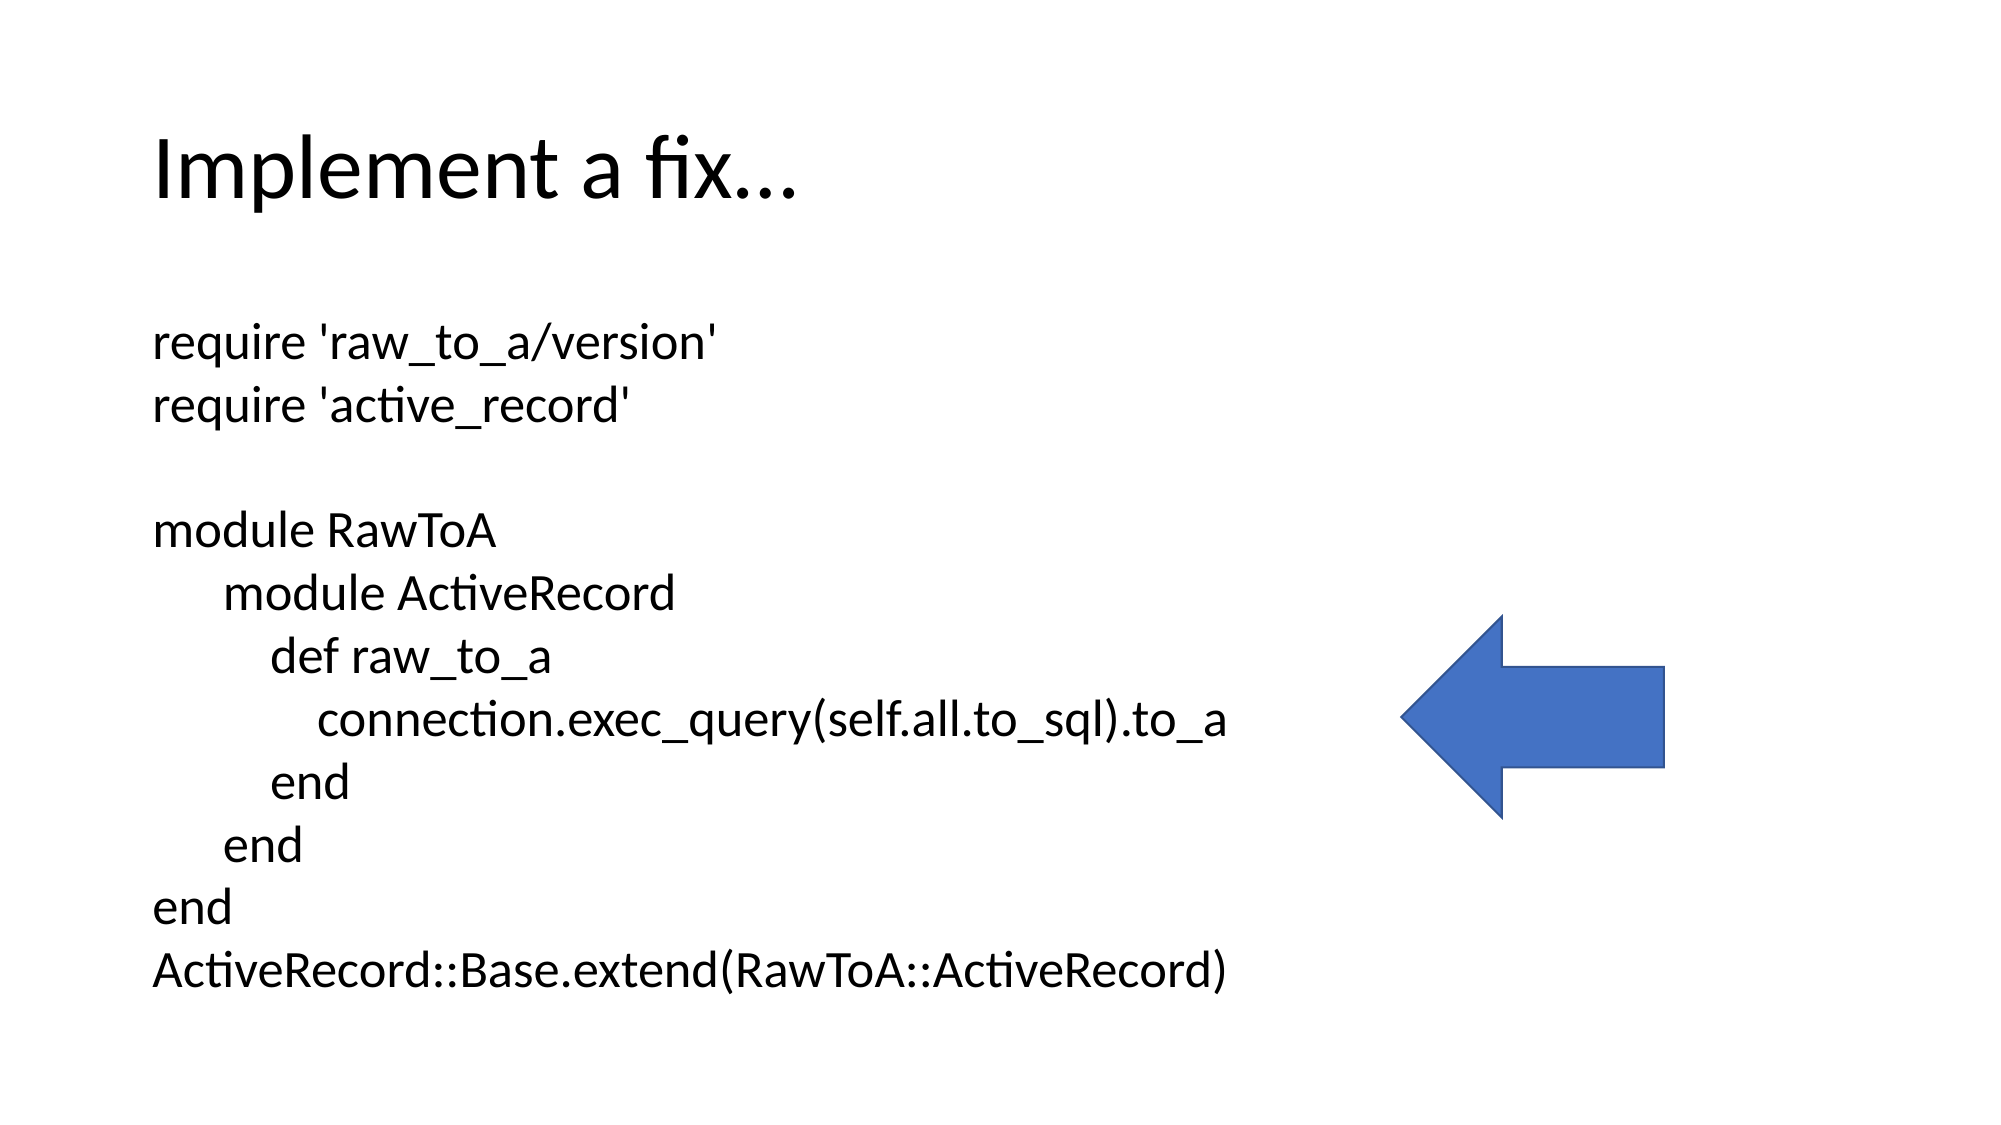

# Implement a fix…
require 'raw_to_a/version'
require 'active_record'

module RawToA
      module ActiveRecord
          def raw_to_a
              connection.exec_query(self.all.to_sql).to_a
          end
      end
end
ActiveRecord::Base.extend(RawToA::ActiveRecord)